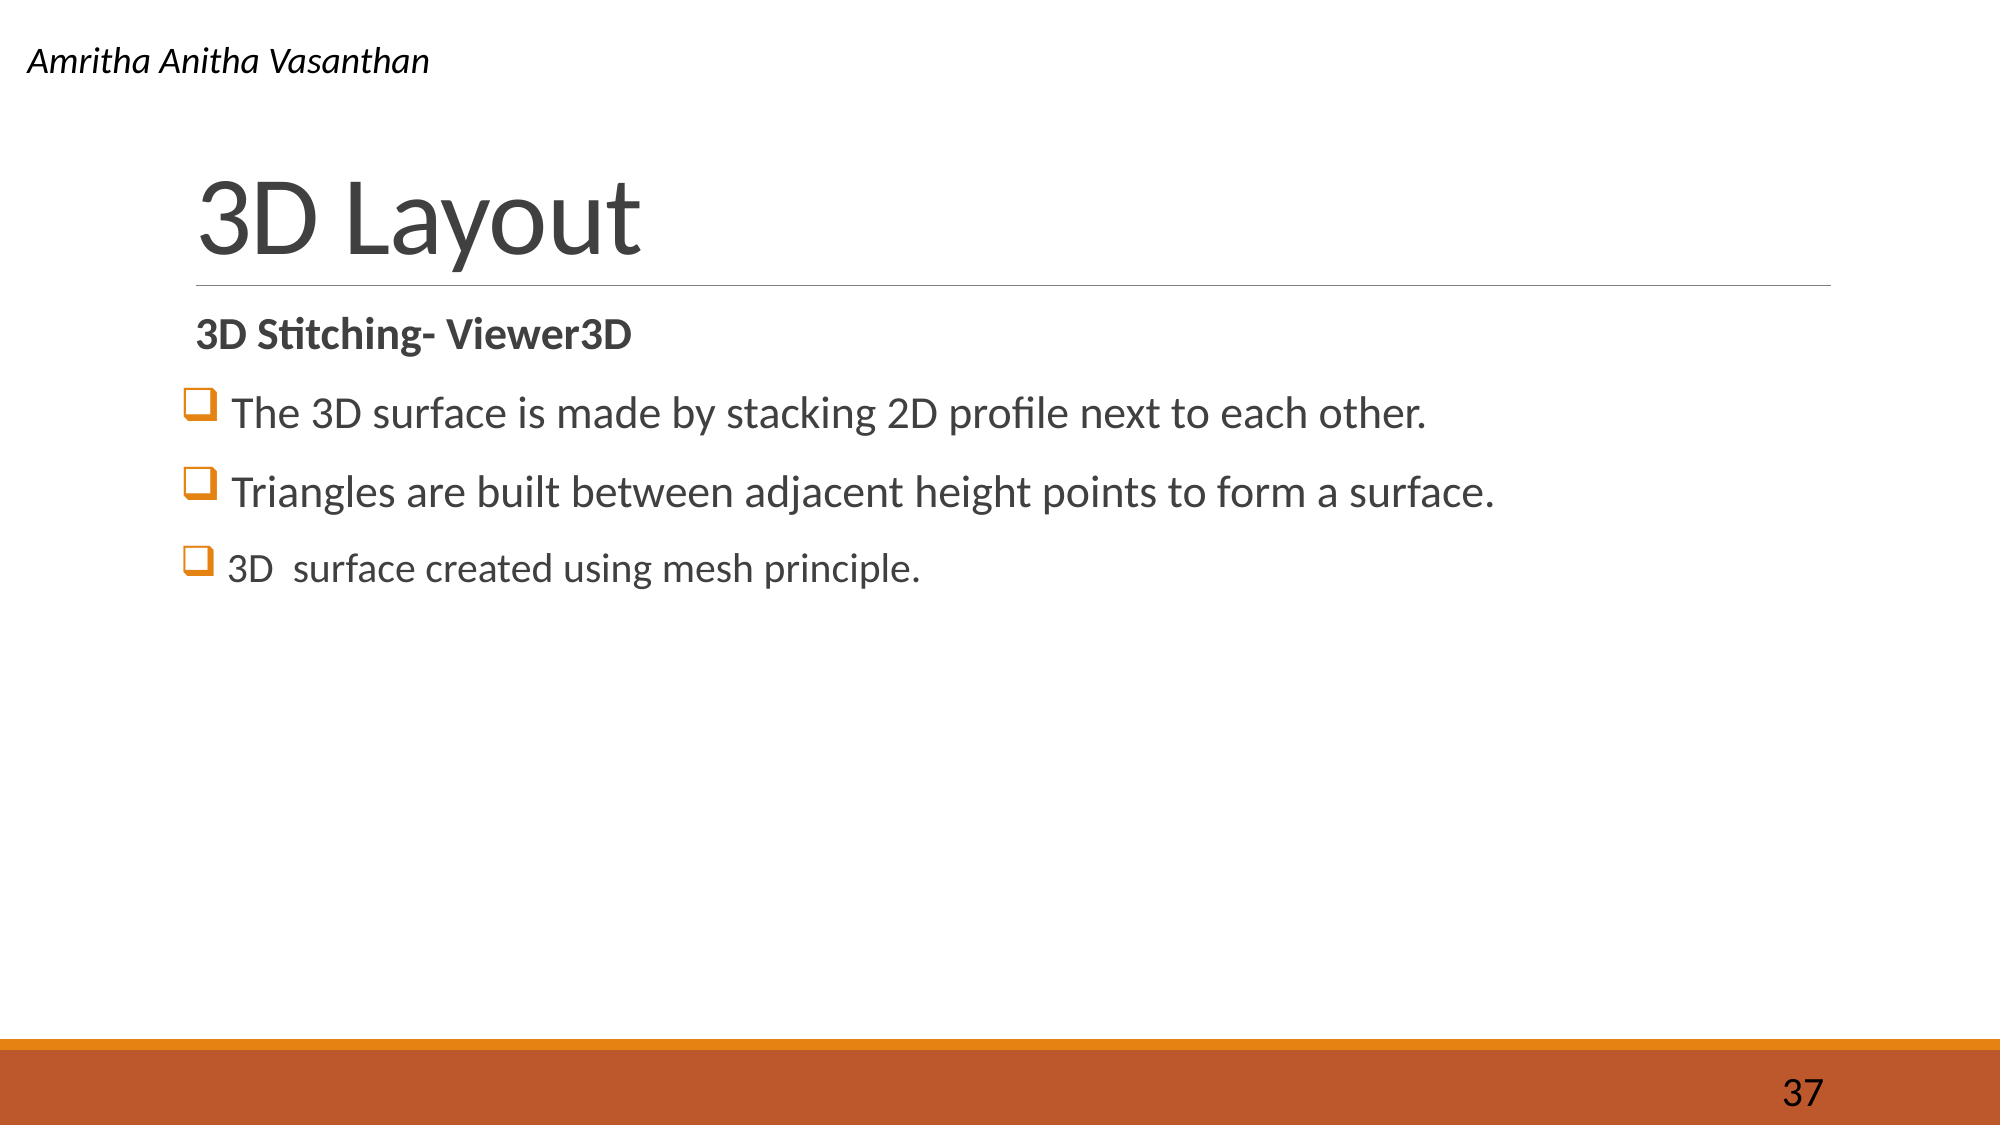

Amritha Anitha Vasanthan
# 3D Layout
3D Stitching- Viewer3D
 The 3D surface is made by stacking 2D profile next to each other.
 Triangles are built between adjacent height points to form a surface.
 3D  surface created using mesh principle.
37